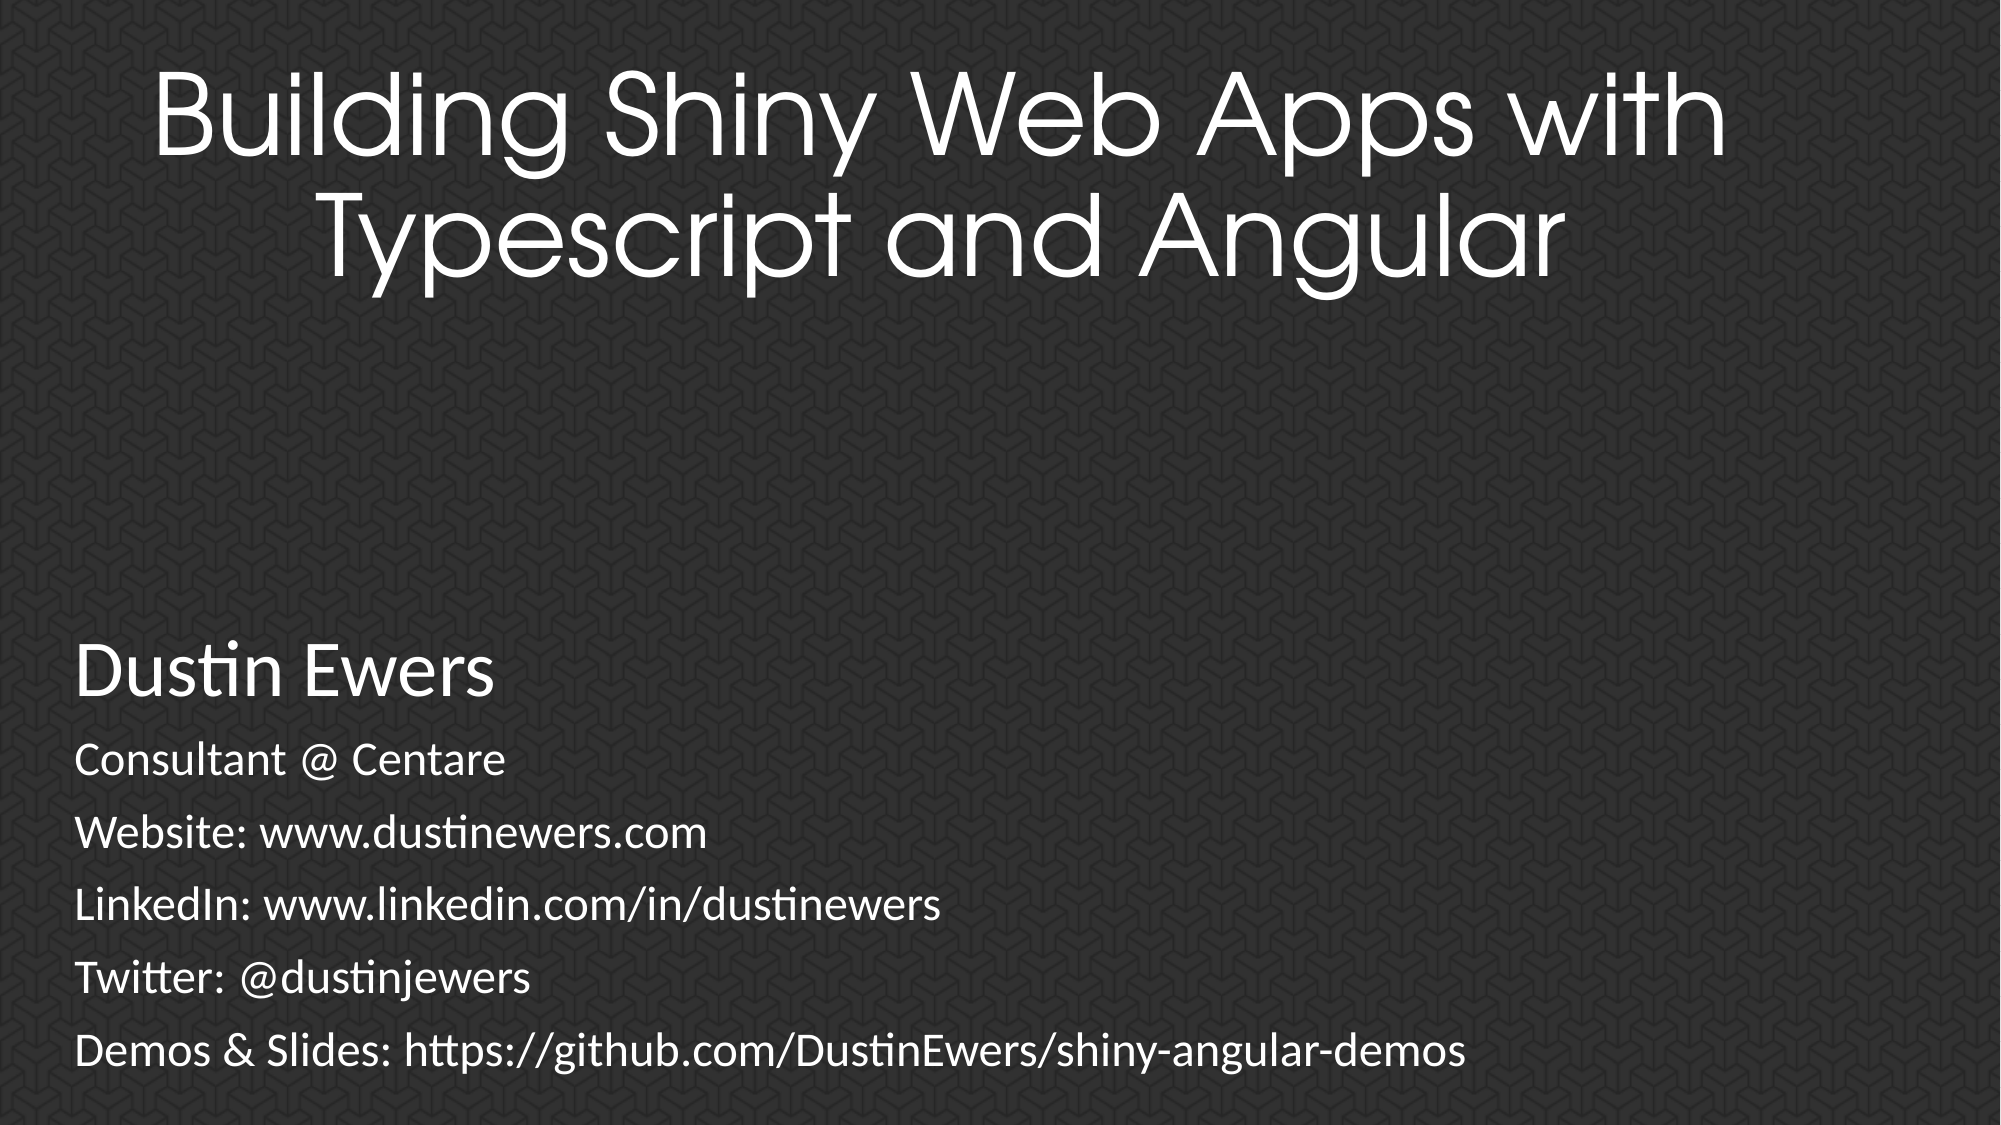

# Building Shiny Web Apps with Typescript and Angular
Dustin Ewers
Consultant @ Centare
Website: www.dustinewers.com
LinkedIn: www.linkedin.com/in/dustinewers
Twitter: @dustinjewers
Demos & Slides: https://github.com/DustinEwers/shiny-angular-demos